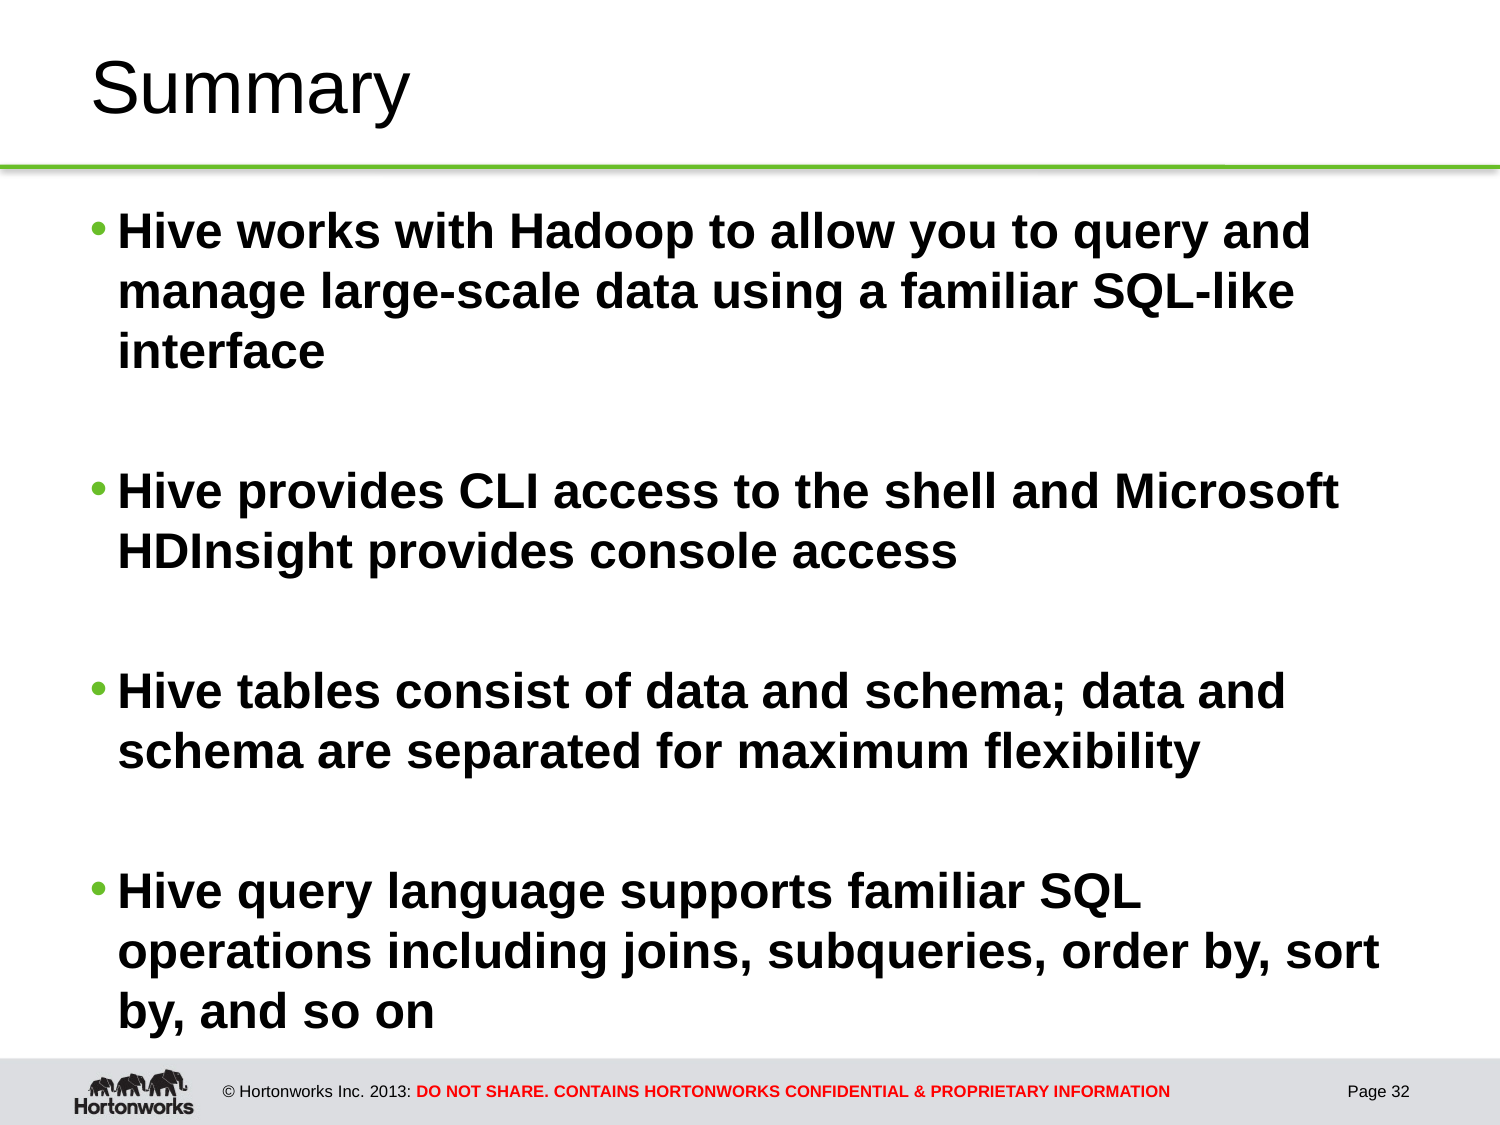

# Summary
Hive works with Hadoop to allow you to query and manage large-scale data using a familiar SQL-like interface

Hive provides CLI access to the shell and Microsoft HDInsight provides console access

Hive tables consist of data and schema; data and schema are separated for maximum flexibility

Hive query language supports familiar SQL operations including joins, subqueries, order by, sort by, and so on

Page 32